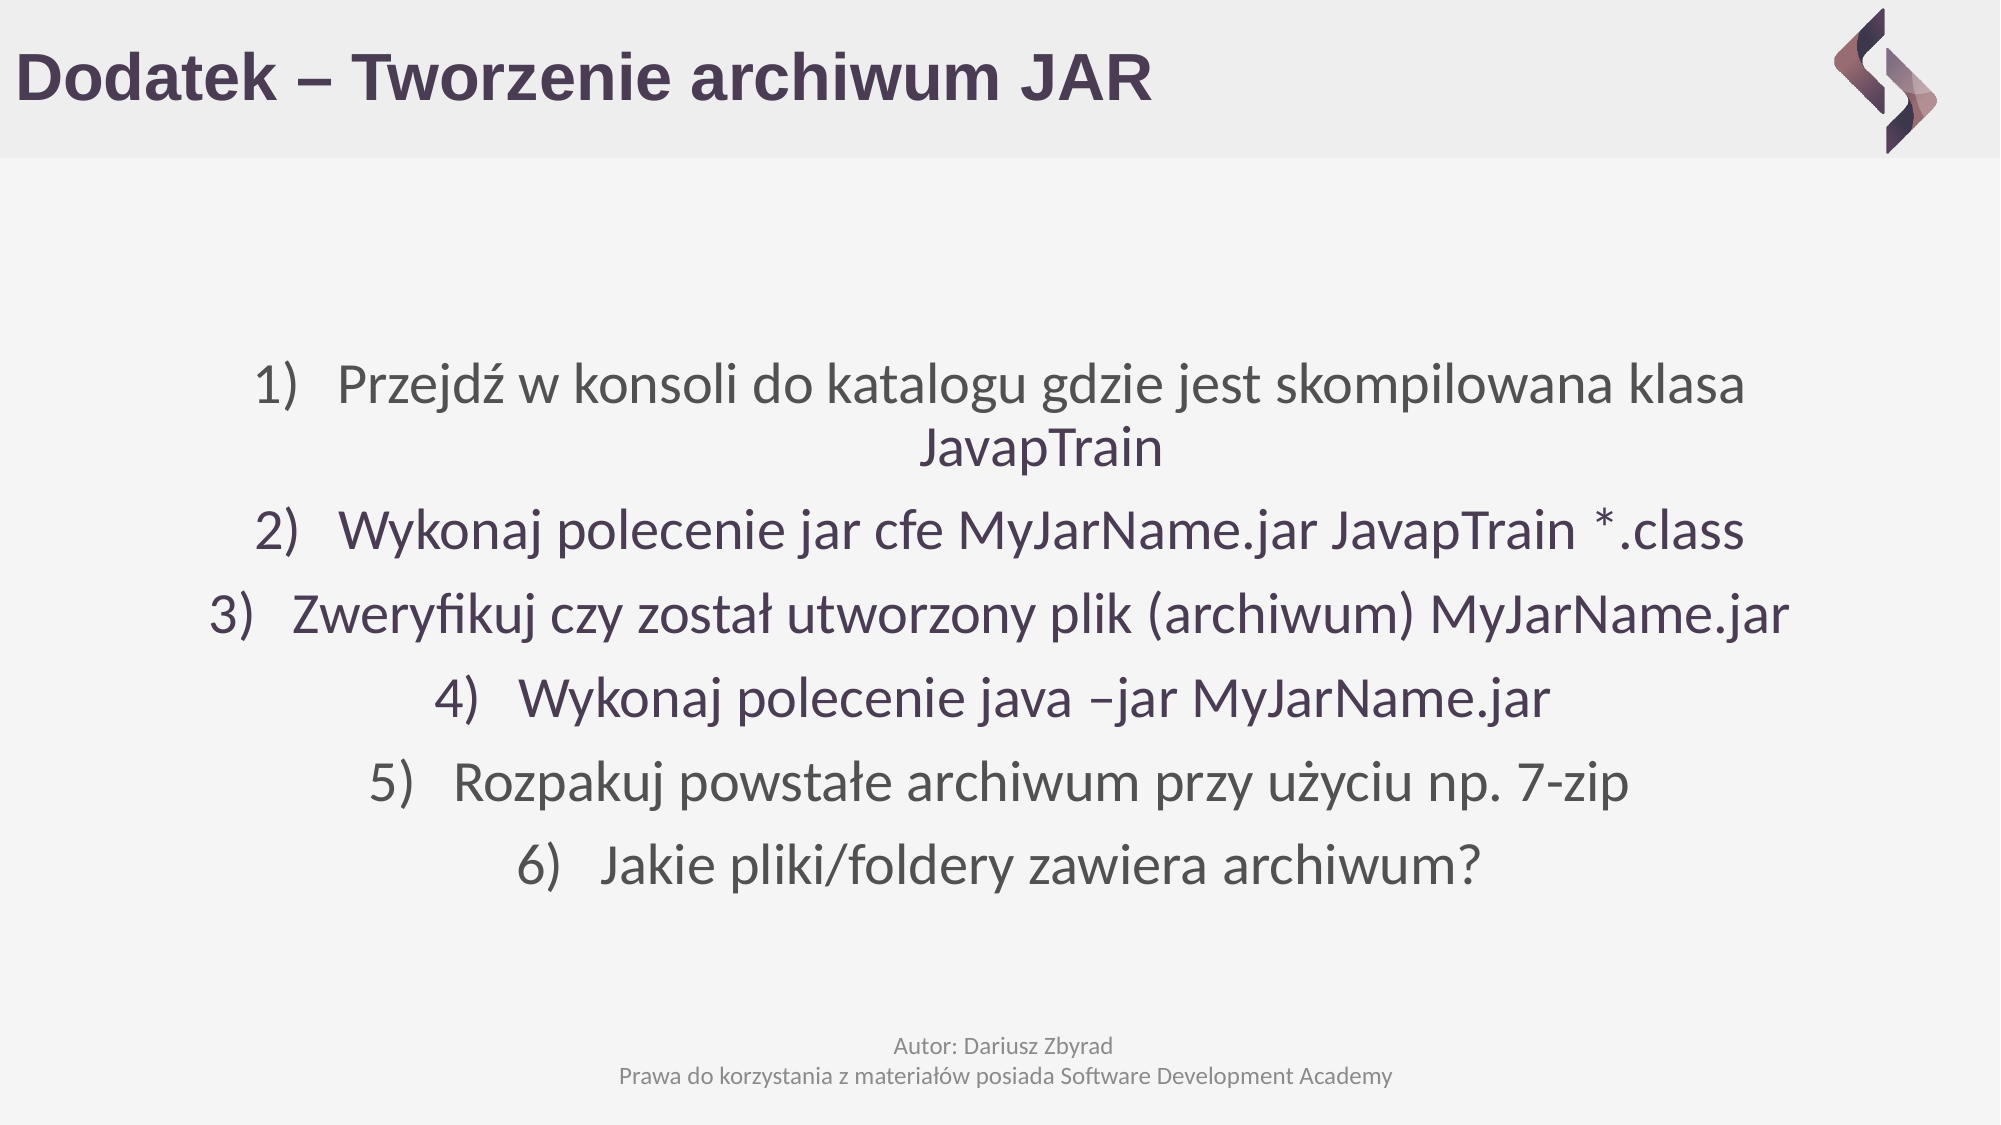

# Dodatek – Tworzenie archiwum JAR
Przejdź w konsoli do katalogu gdzie jest skompilowana klasa JavapTrain
Wykonaj polecenie jar cfe MyJarName.jar JavapTrain *.class
Zweryfikuj czy został utworzony plik (archiwum) MyJarName.jar
Wykonaj polecenie java –jar MyJarName.jar
Rozpakuj powstałe archiwum przy użyciu np. 7-zip
Jakie pliki/foldery zawiera archiwum?
Autor: Dariusz Zbyrad
Prawa do korzystania z materiałów posiada Software Development Academy